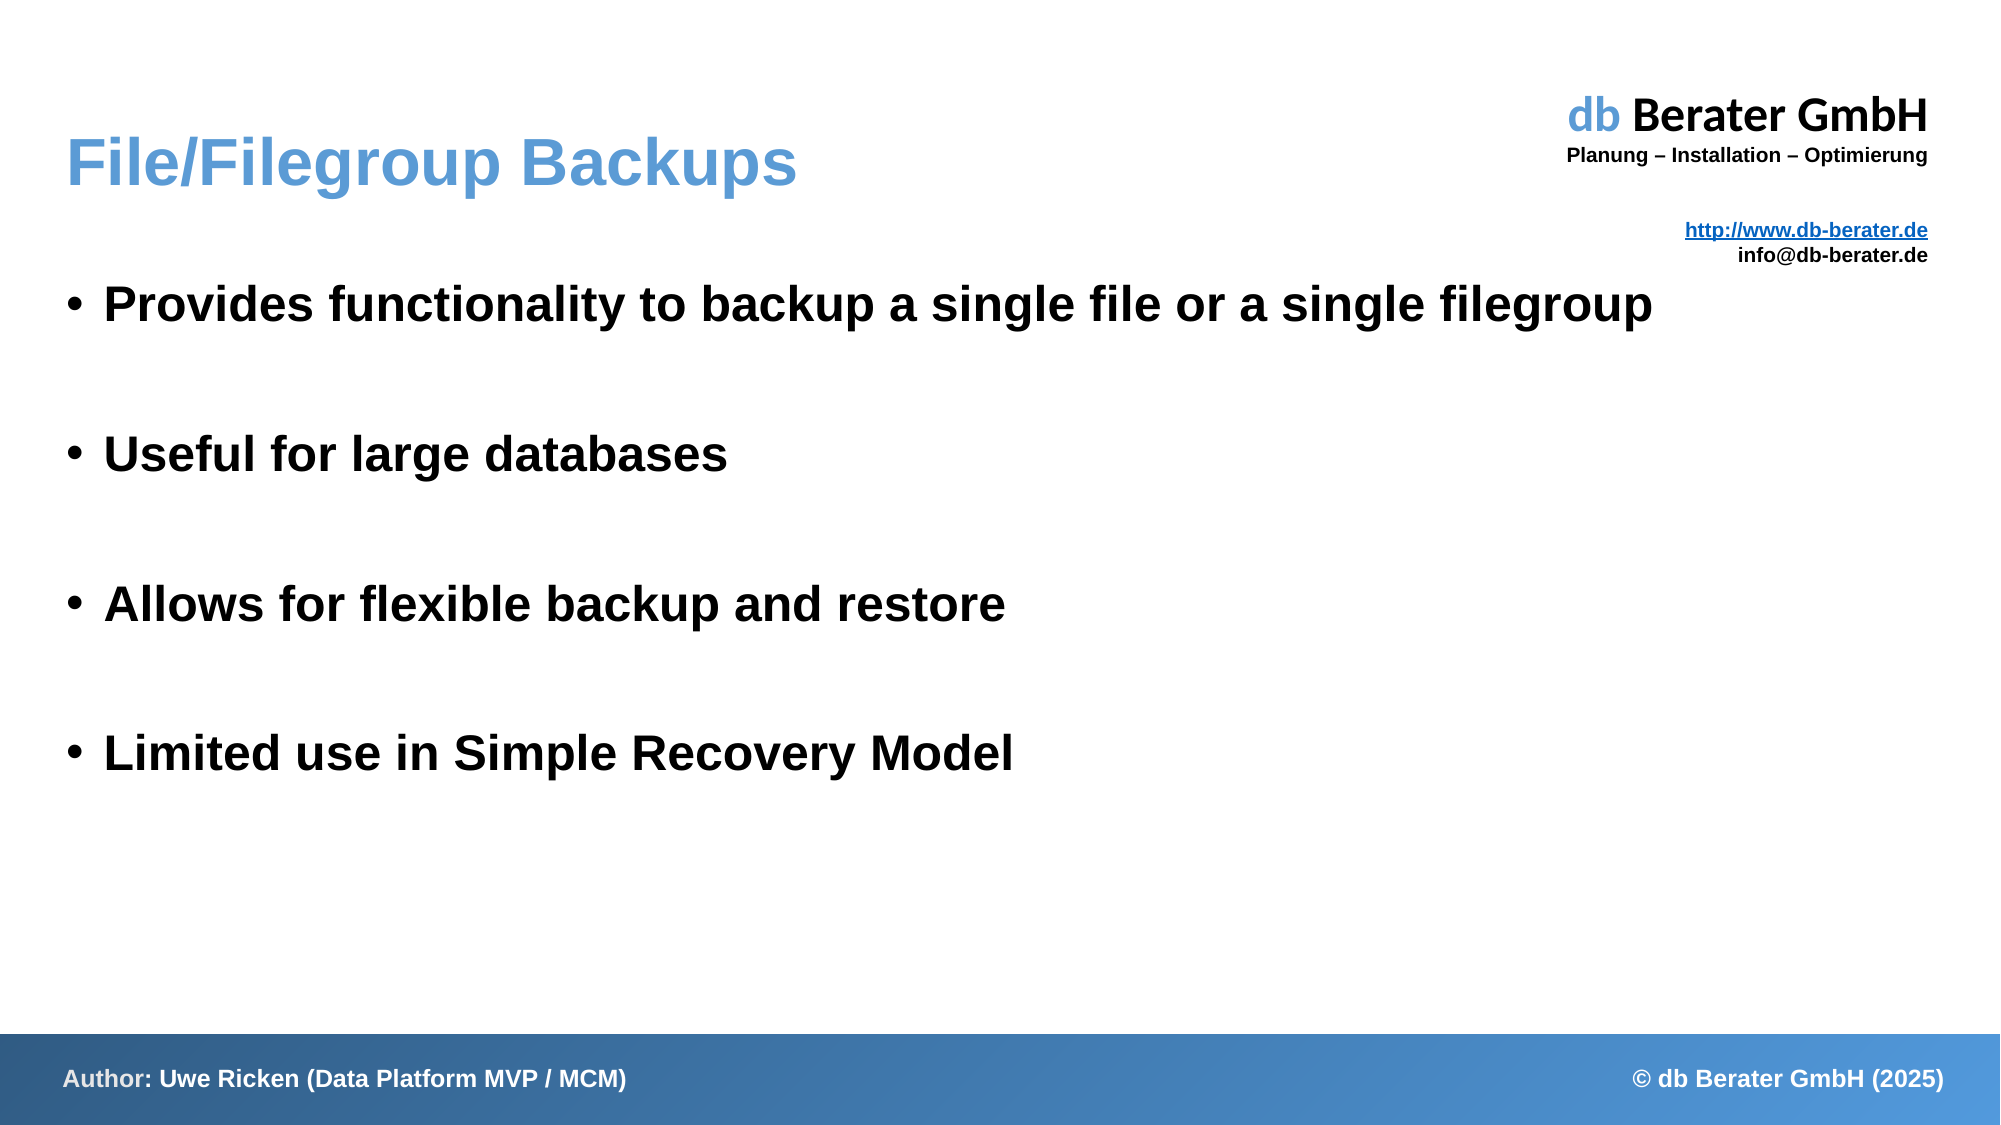

# File/Filegroup Backups
Provides functionality to backup a single file or a single filegroup

Useful for large databases

Allows for flexible backup and restore

Limited use in Simple Recovery Model